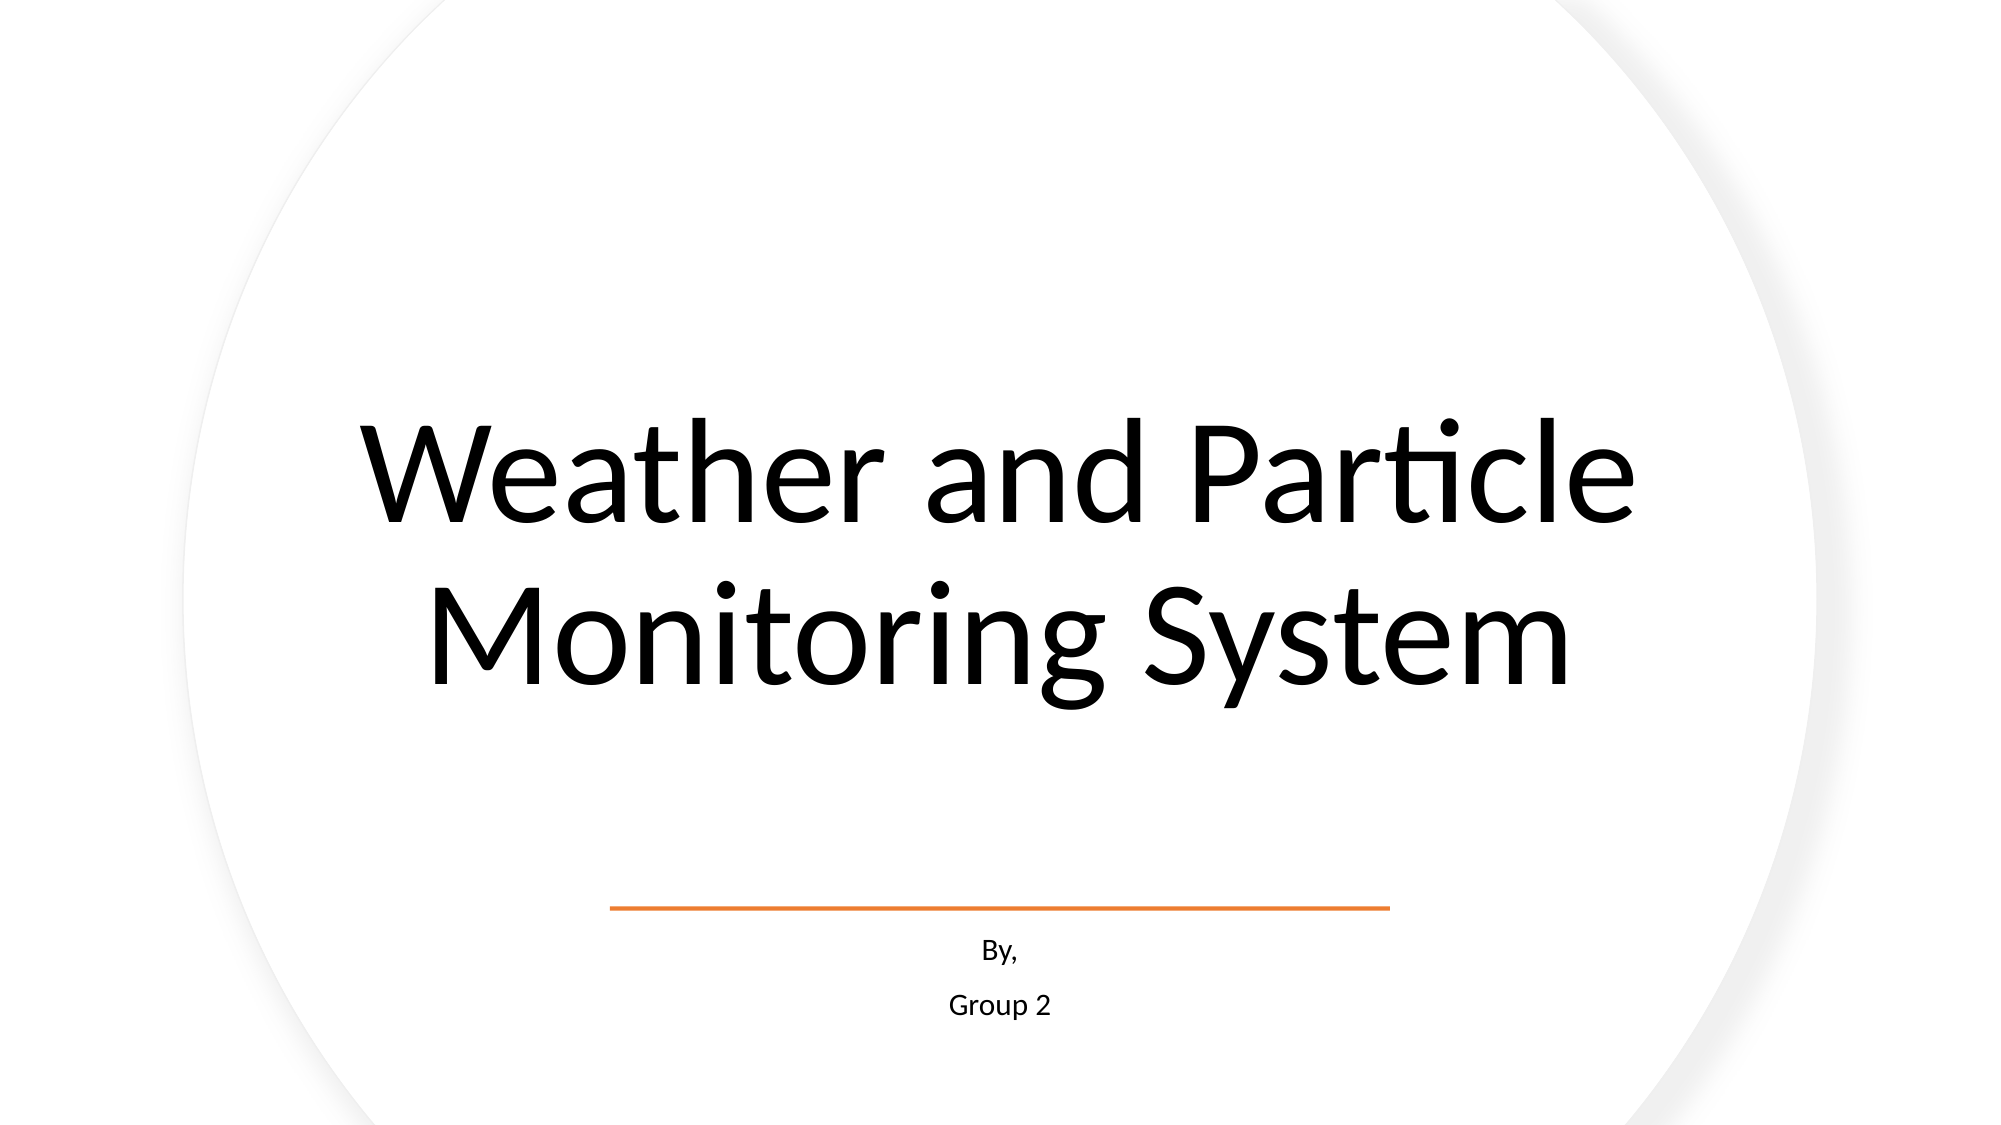

# Weather and Particle Monitoring System

By,
Group 2